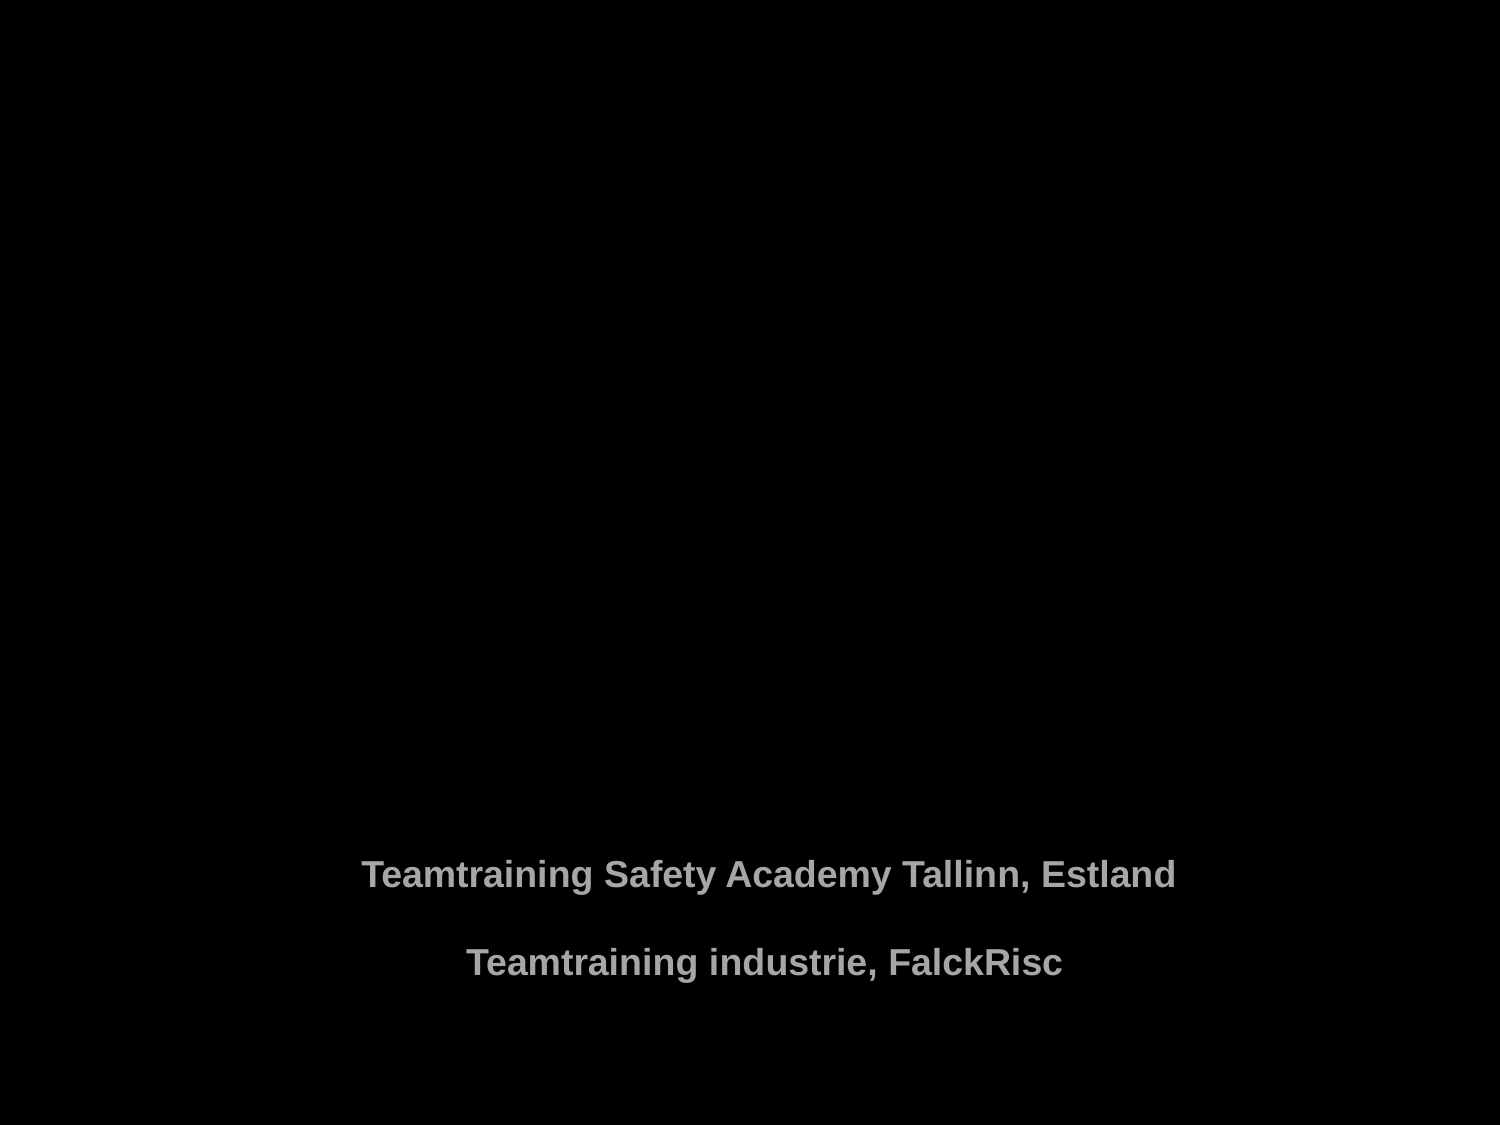

Teamtraining Safety Academy Tallinn, Estland
Teamtraining industrie, FalckRisc